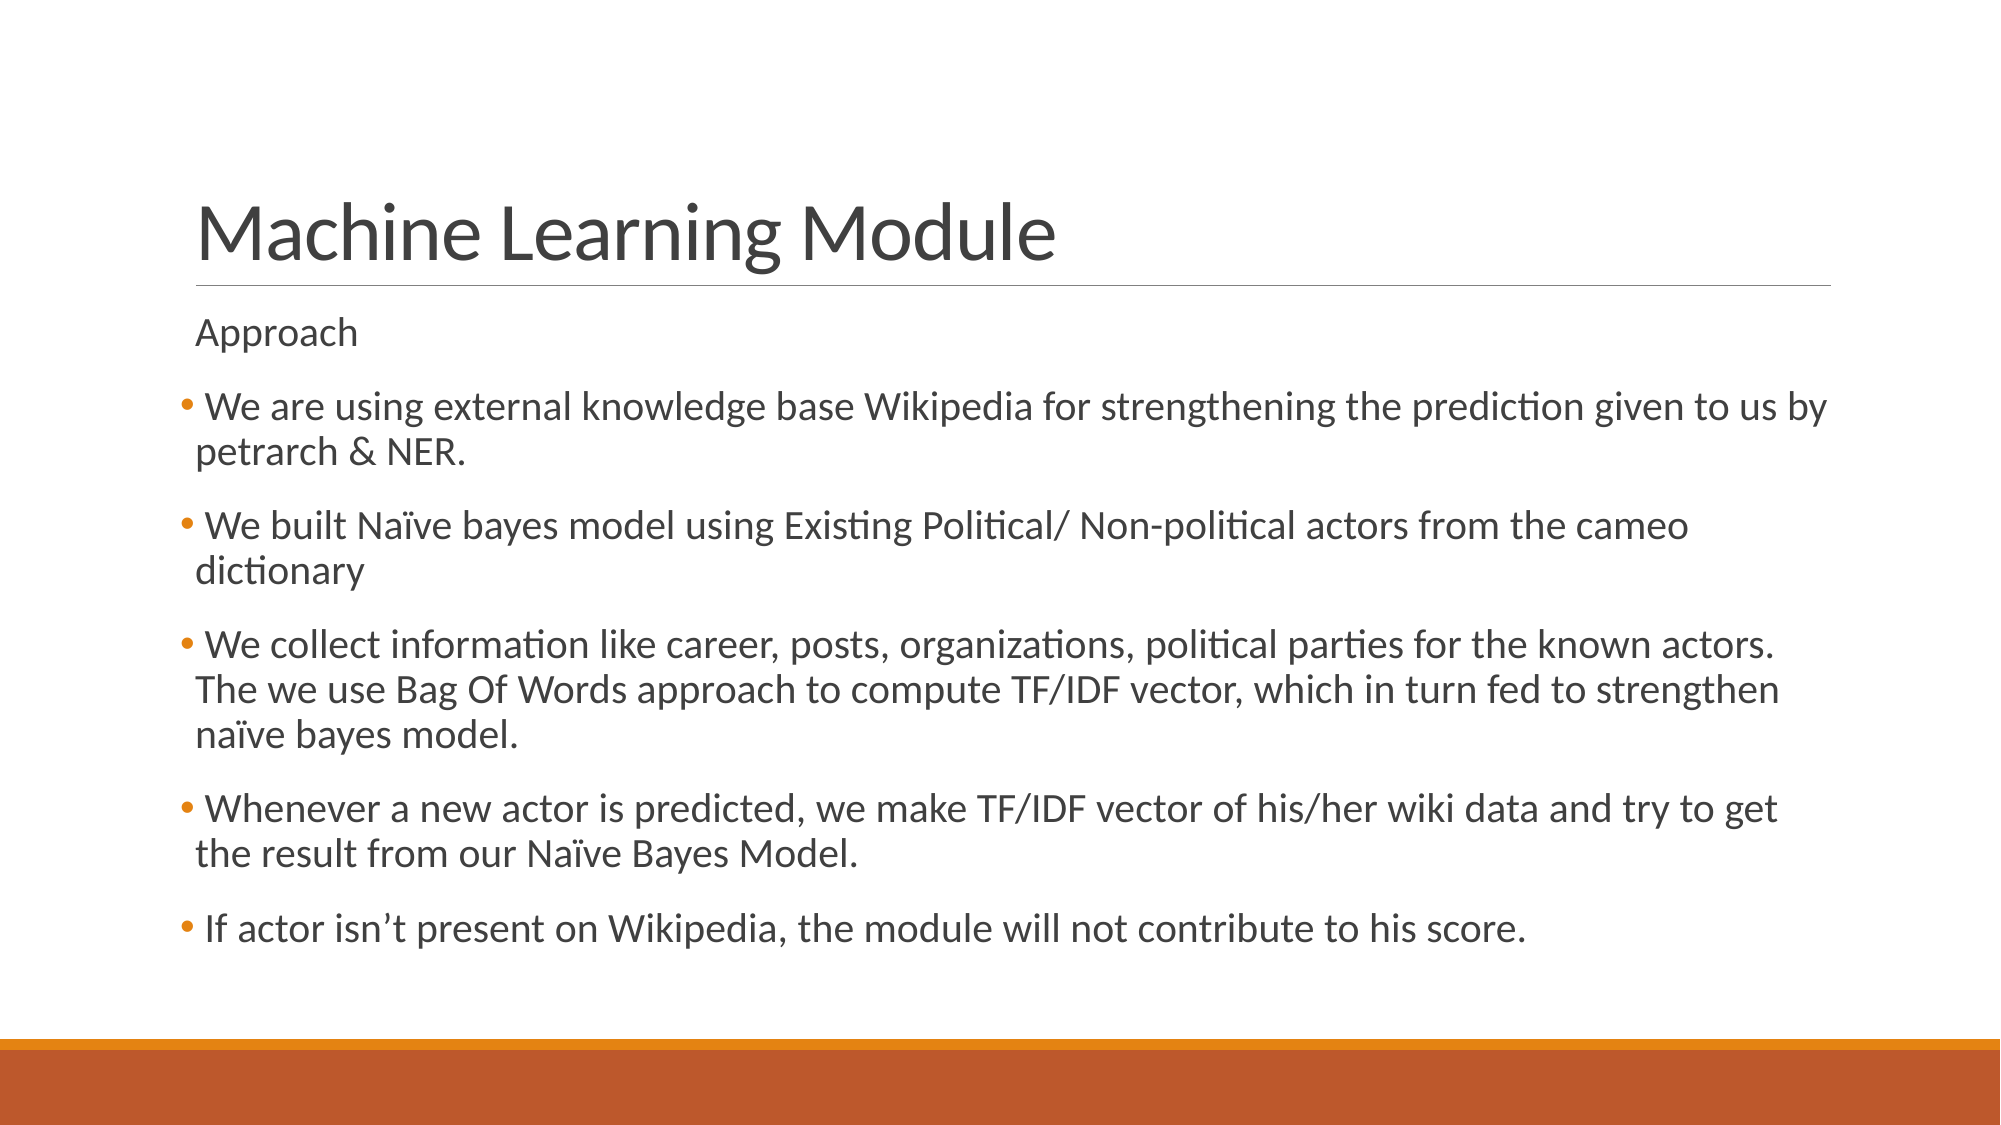

# Machine Learning Module
Approach
 We are using external knowledge base Wikipedia for strengthening the prediction given to us by petrarch & NER.
 We built Naïve bayes model using Existing Political/ Non-political actors from the cameo dictionary
 We collect information like career, posts, organizations, political parties for the known actors.  The we use Bag Of Words approach to compute TF/IDF vector, which in turn fed to strengthen naïve bayes model.
 Whenever a new actor is predicted, we make TF/IDF vector of his/her wiki data and try to get the result from our Naïve Bayes Model.
 If actor isn’t present on Wikipedia, the module will not contribute to his score.